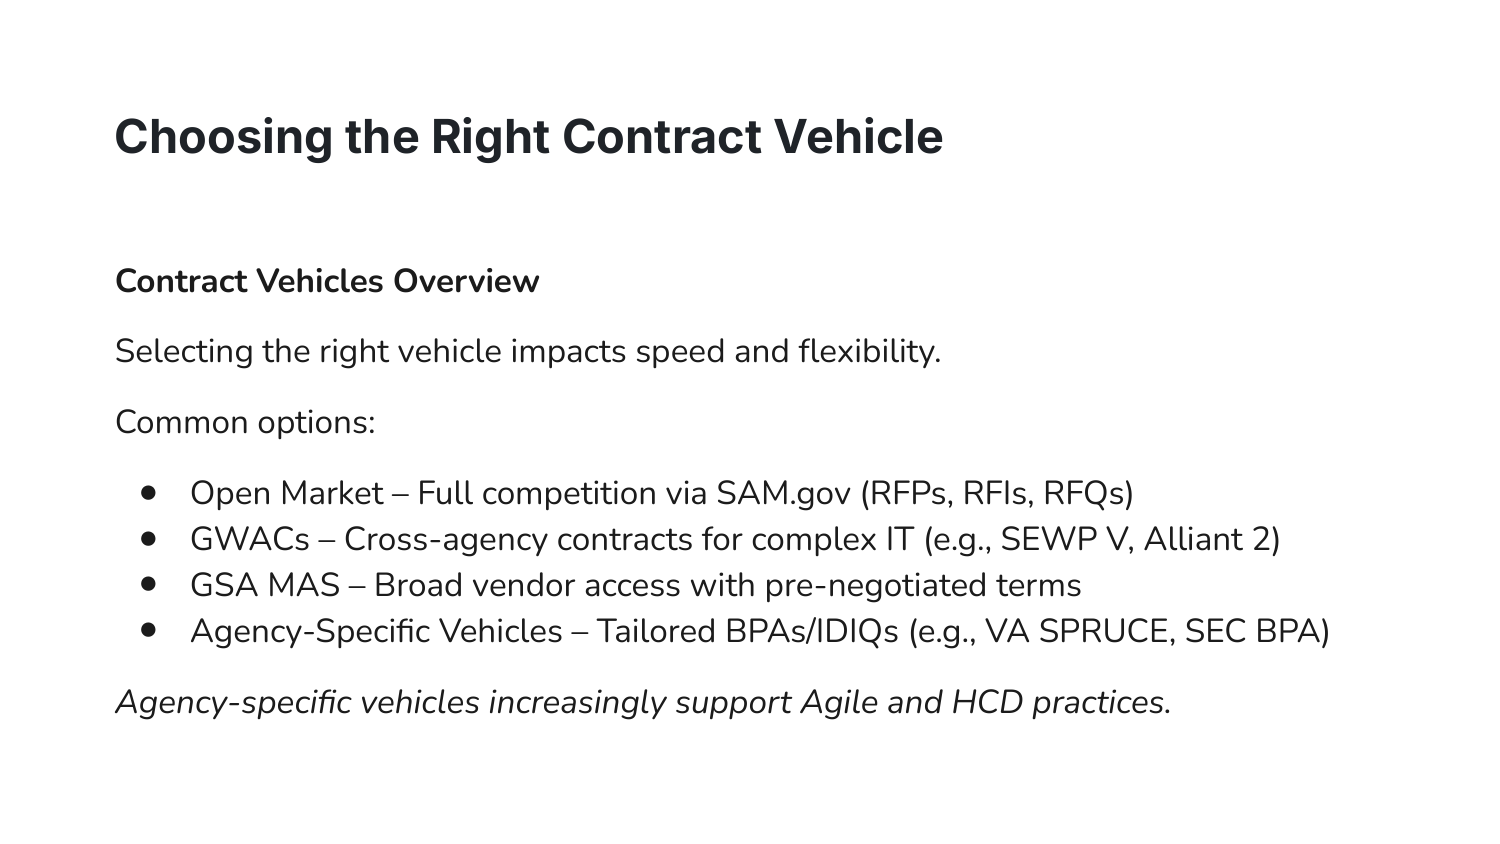

Choosing the Right Contract Vehicle
Contract Vehicles Overview
Selecting the right vehicle impacts speed and flexibility.
Common options:
Open Market – Full competition via SAM.gov (RFPs, RFIs, RFQs)
GWACs – Cross-agency contracts for complex IT (e.g., SEWP V, Alliant 2)
GSA MAS – Broad vendor access with pre-negotiated terms
Agency-Specific Vehicles – Tailored BPAs/IDIQs (e.g., VA SPRUCE, SEC BPA)
Agency-specific vehicles increasingly support Agile and HCD practices.